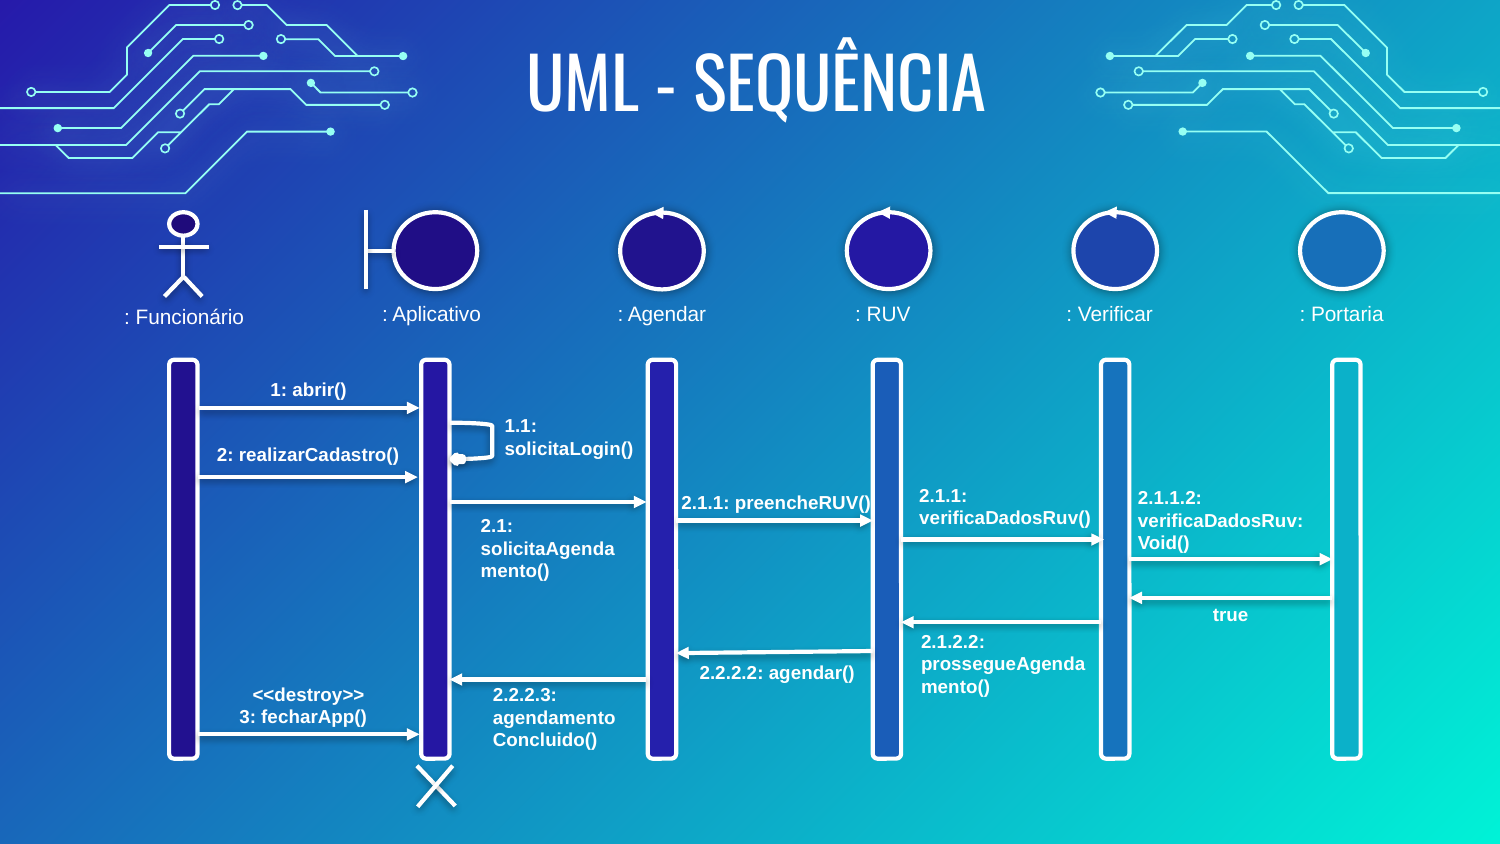

UML - SEQUÊNCIA

: Portaria
: Aplicativo
: Agendar
: RUV
: Verificar
: Funcionário

1: abrir()
1.1: solicitaLogin()

2: realizarCadastro()

2.1.1: verificaDadosRuv()
2.1.1.2: verificaDadosRuv: Void()
2.1.1: preencheRUV()
2.1: solicitaAgendamento()
true
2.1.2.2: prossegueAgendamento()
2.2.2.2: agendar()
<<destroy>>
3: fecharApp()
2.2.2.3: agendamentoConcluido()